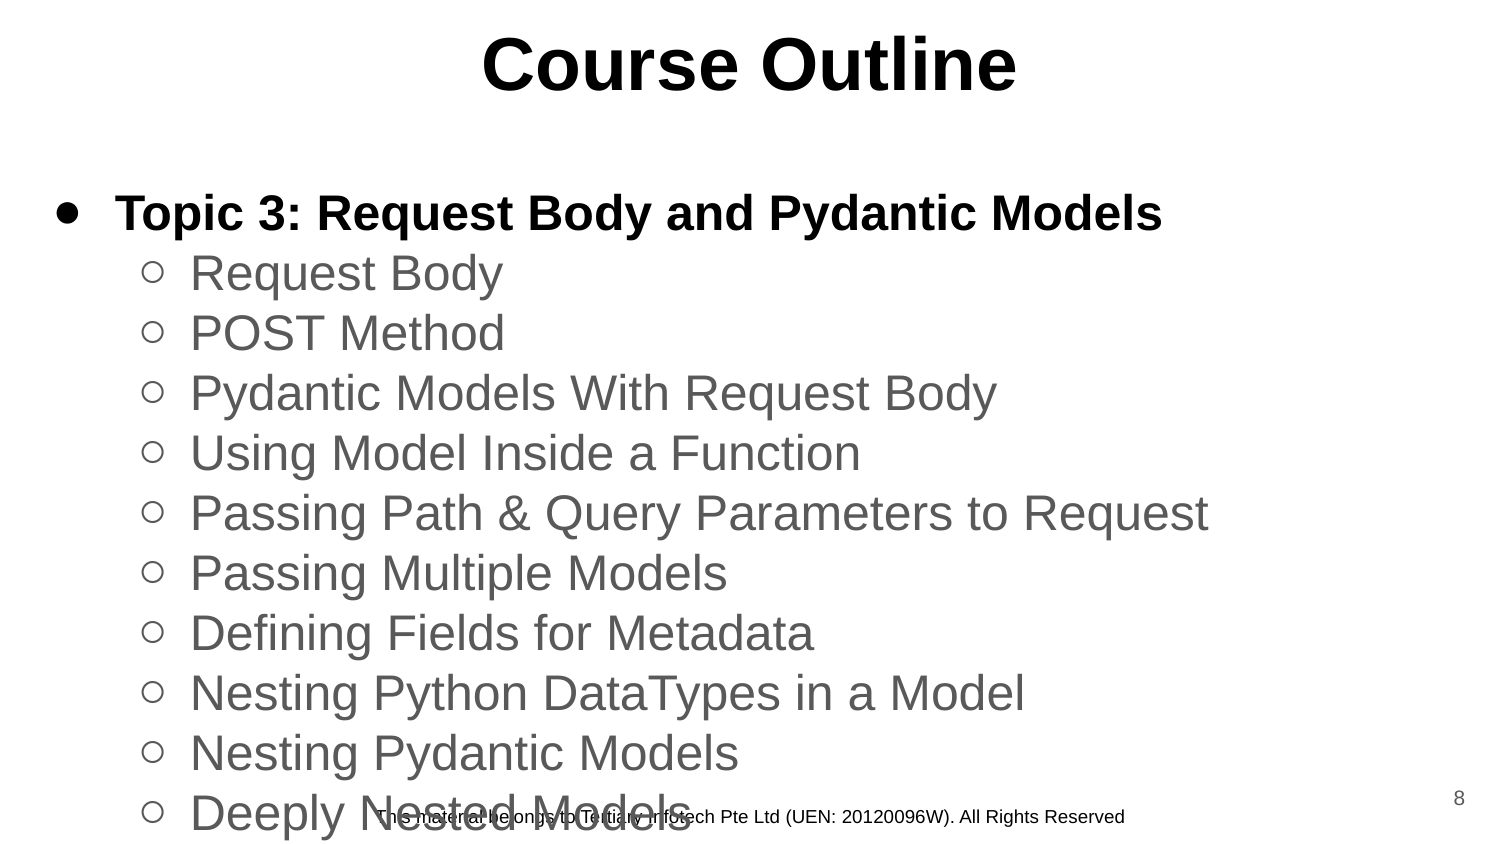

# Course Outline

Topic 3: Request Body and Pydantic Models
Request Body
POST Method
Pydantic Models With Request Body
Using Model Inside a Function
Passing Path & Query Parameters to Request
Passing Multiple Models
Defining Fields for Metadata
Nesting Python DataTypes in a Model
Nesting Pydantic Models
Deeply Nested Models
Providing Example Data
Defining Example Data Using Fields
Forms to Submit API Data
Topic 4: Connecting to Database
Introduction to Connecting to Database
Creating a Project
Creating a Connection
Creating a Model
Using Table Plus
Adding Data to Database
8